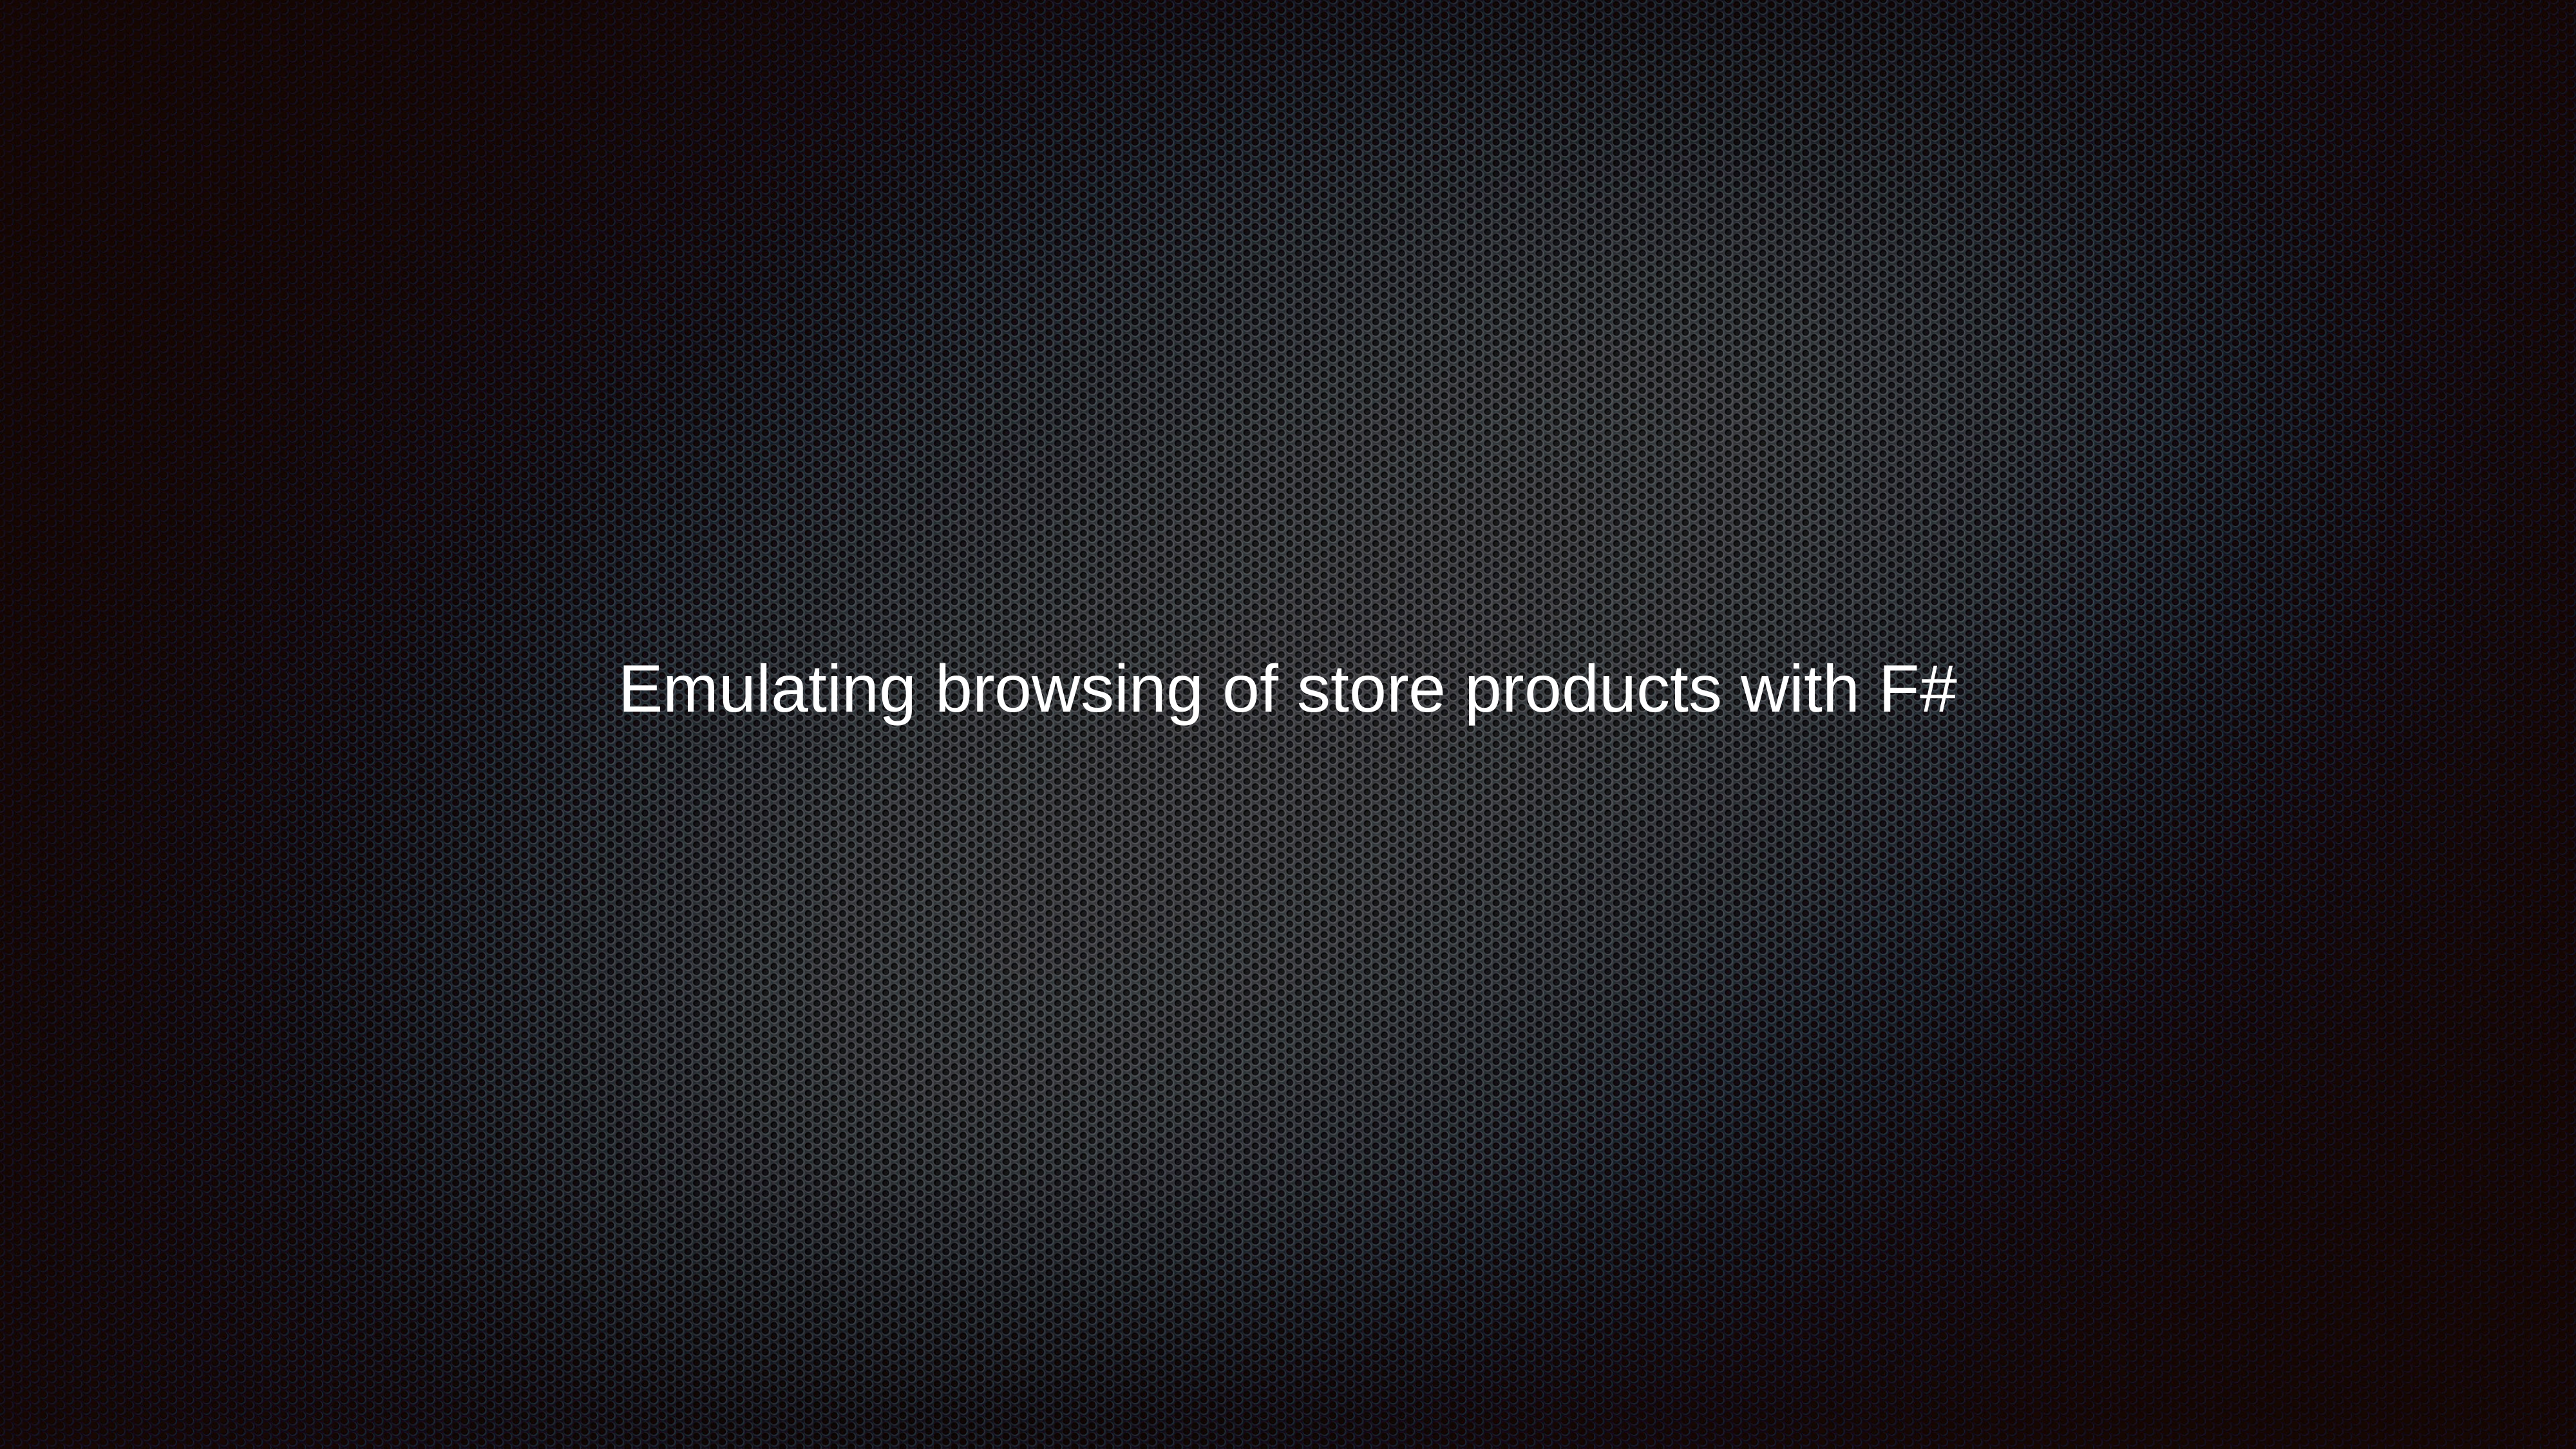

Emulating browsing of store products with F#